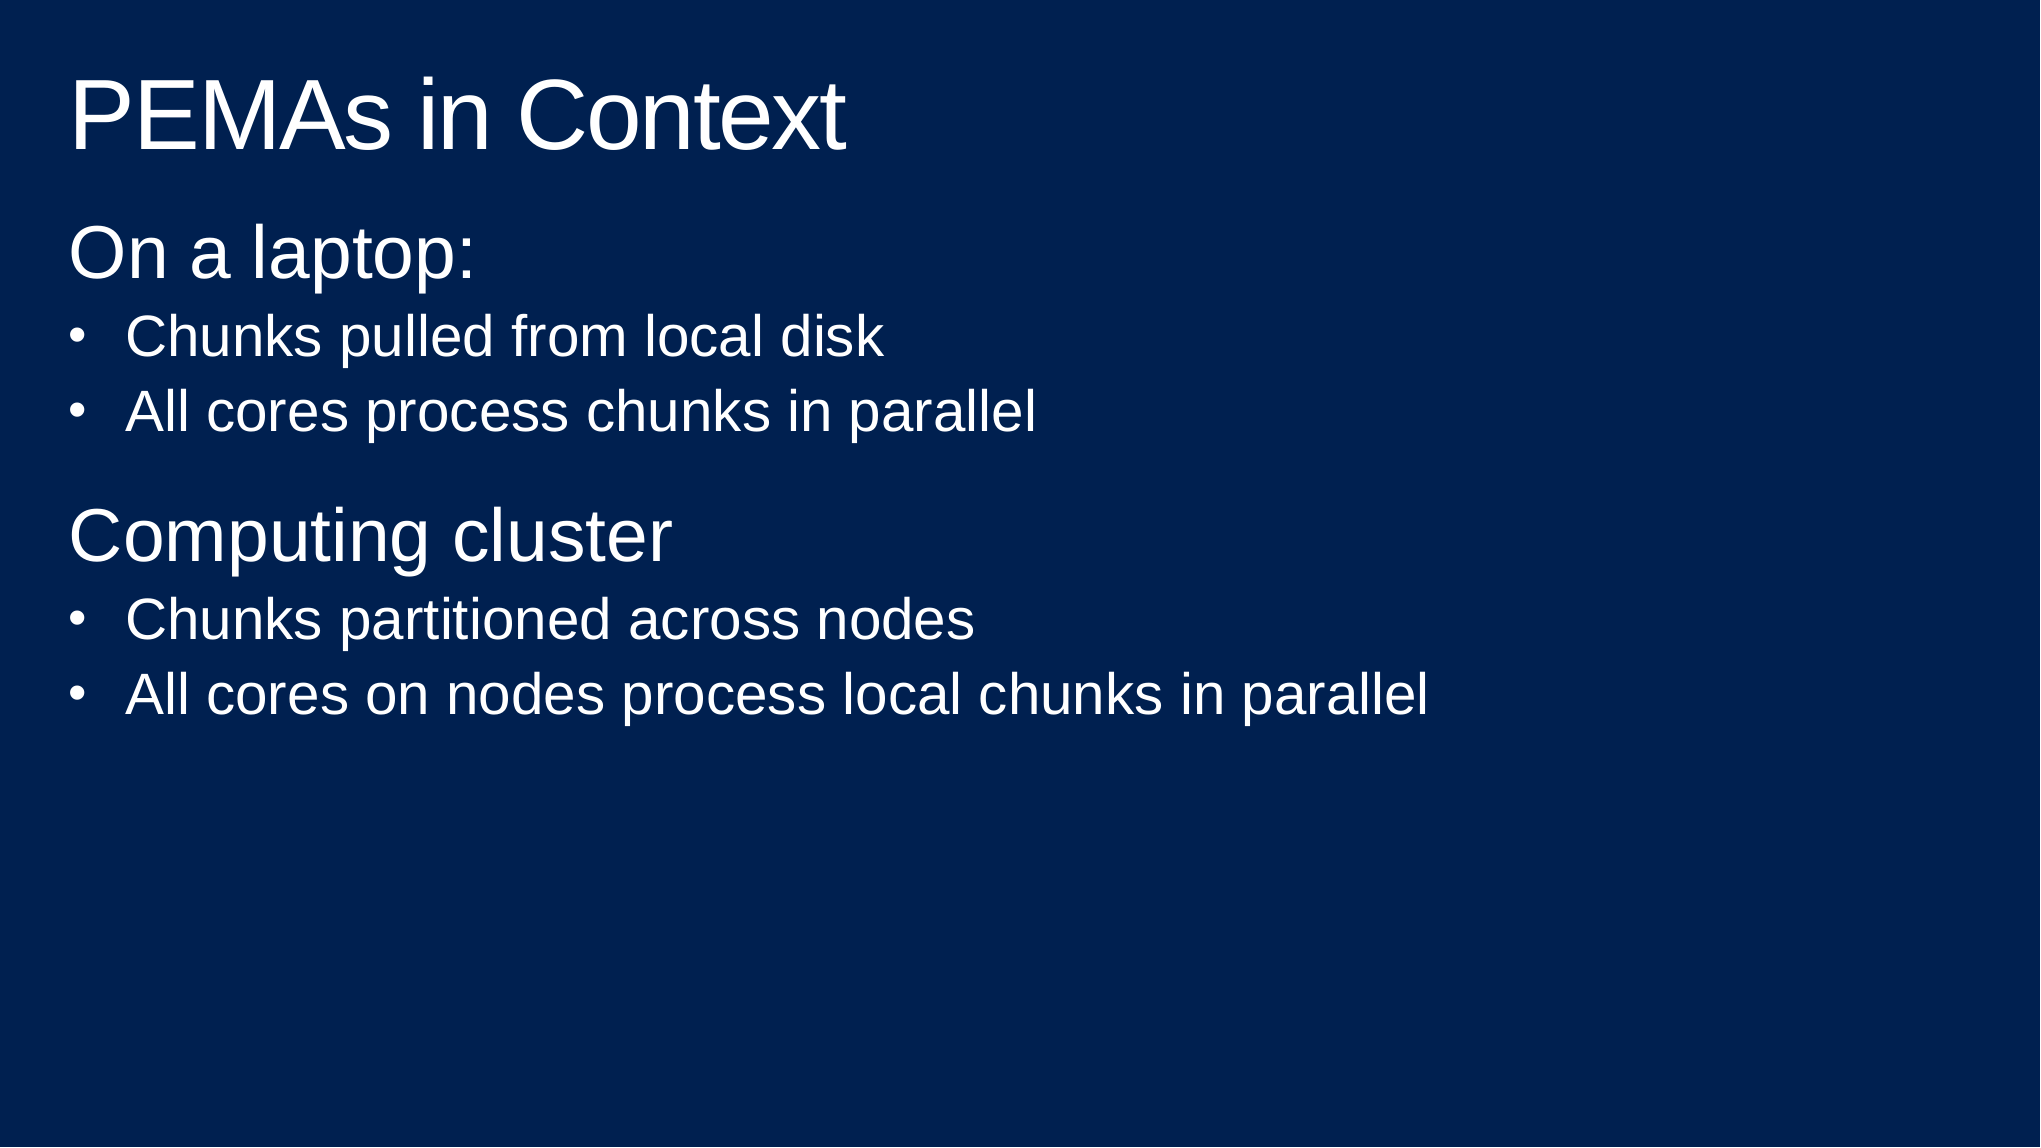

# PEMAs in Context
On a laptop:
Chunks pulled from local disk
All cores process chunks in parallel

Computing cluster
Chunks partitioned across nodes
All cores on nodes process local chunks in parallel